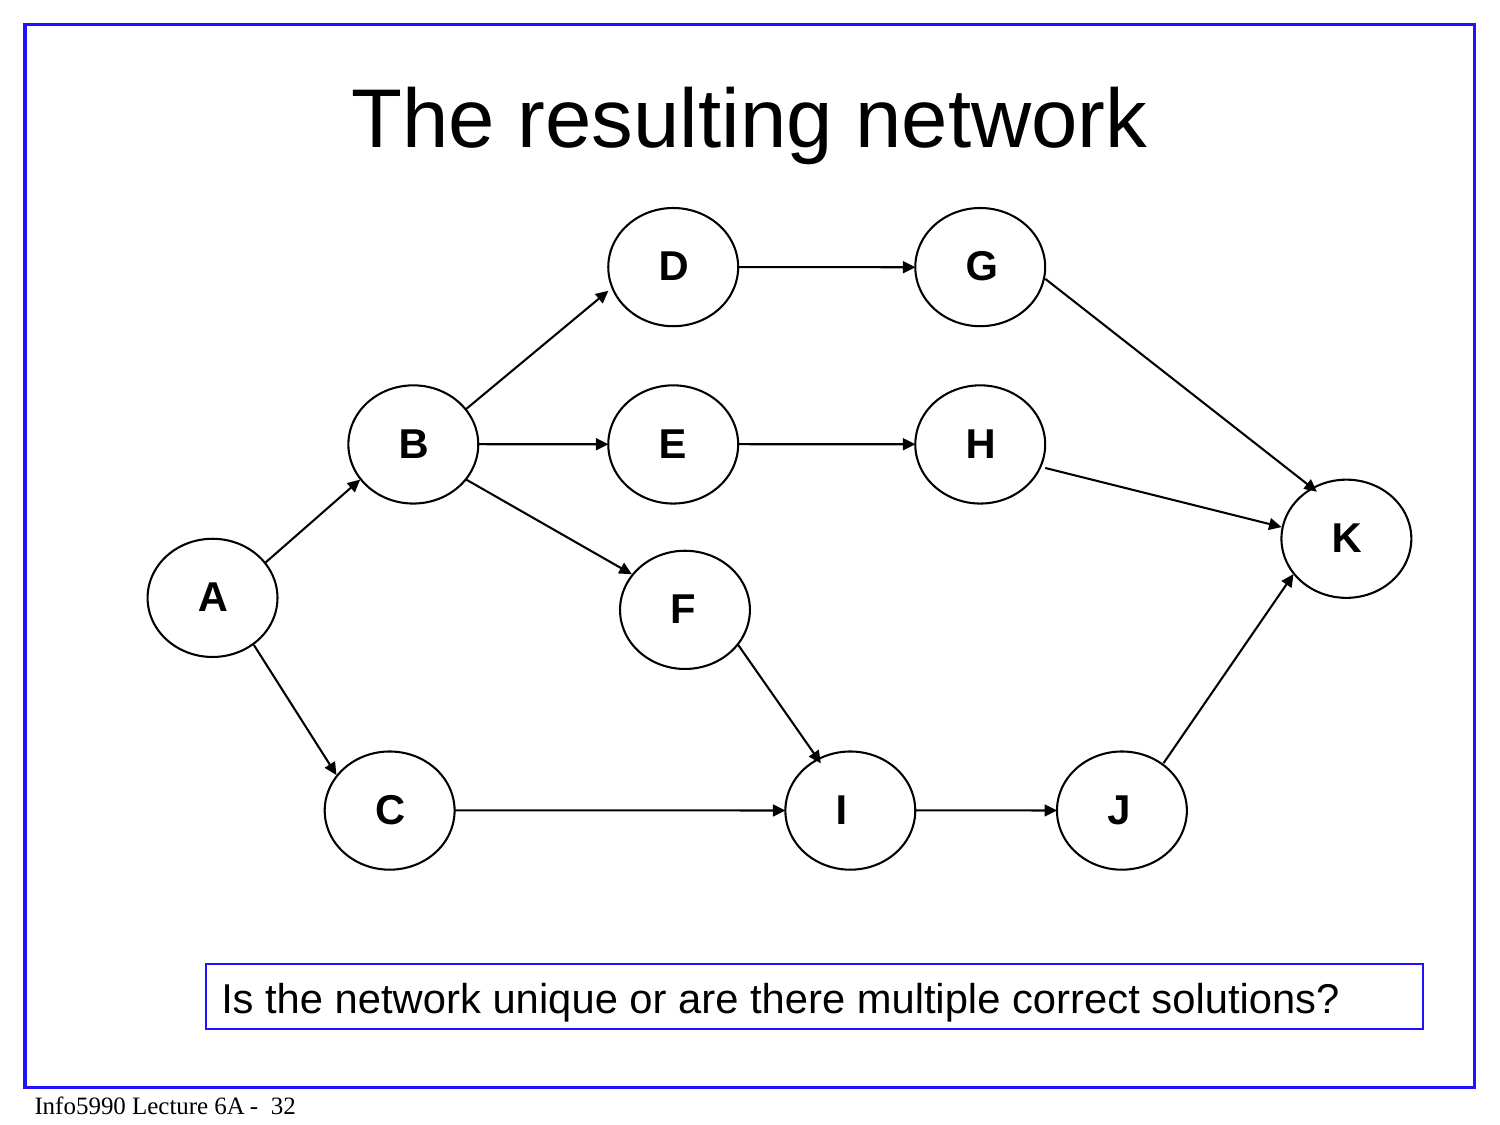

# The resulting network

D

G

B

E

H

K

A

F

C

I

J

Is the network unique or are there multiple correct solutions?